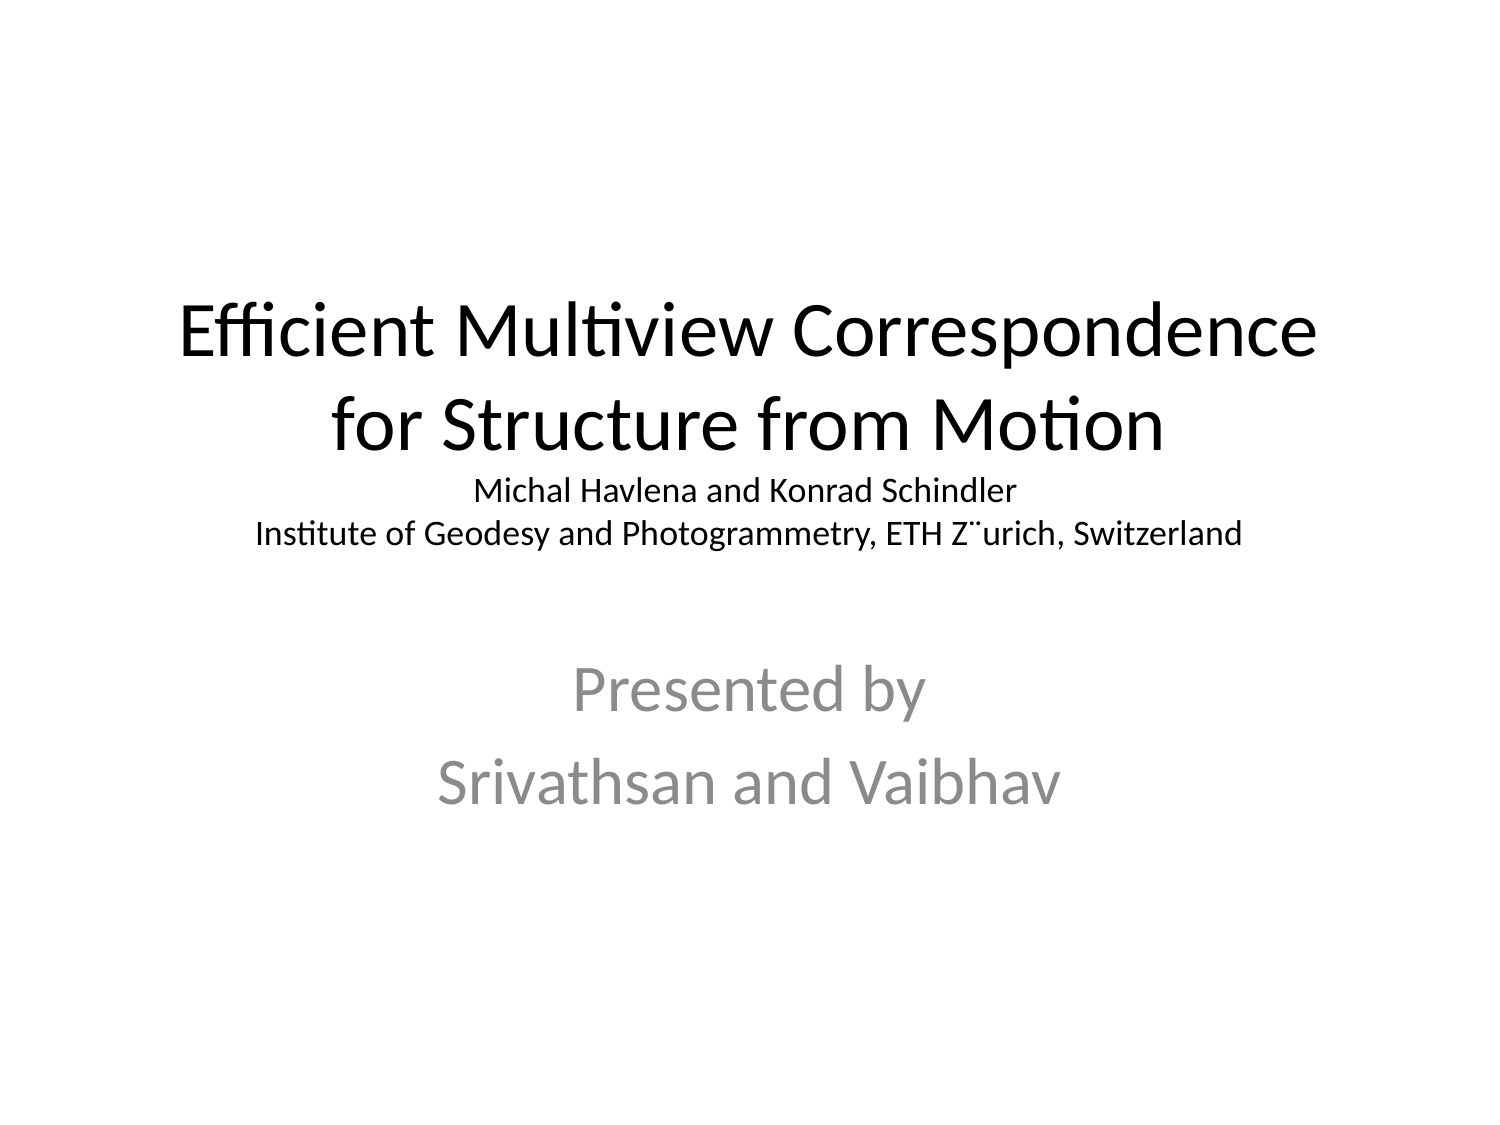

# Efficient Multiview Correspondence for Structure from Motion Michal Havlena and Konrad Schindler Institute of Geodesy and Photogrammetry, ETH Z¨urich, Switzerland
Presented by
Srivathsan and Vaibhav